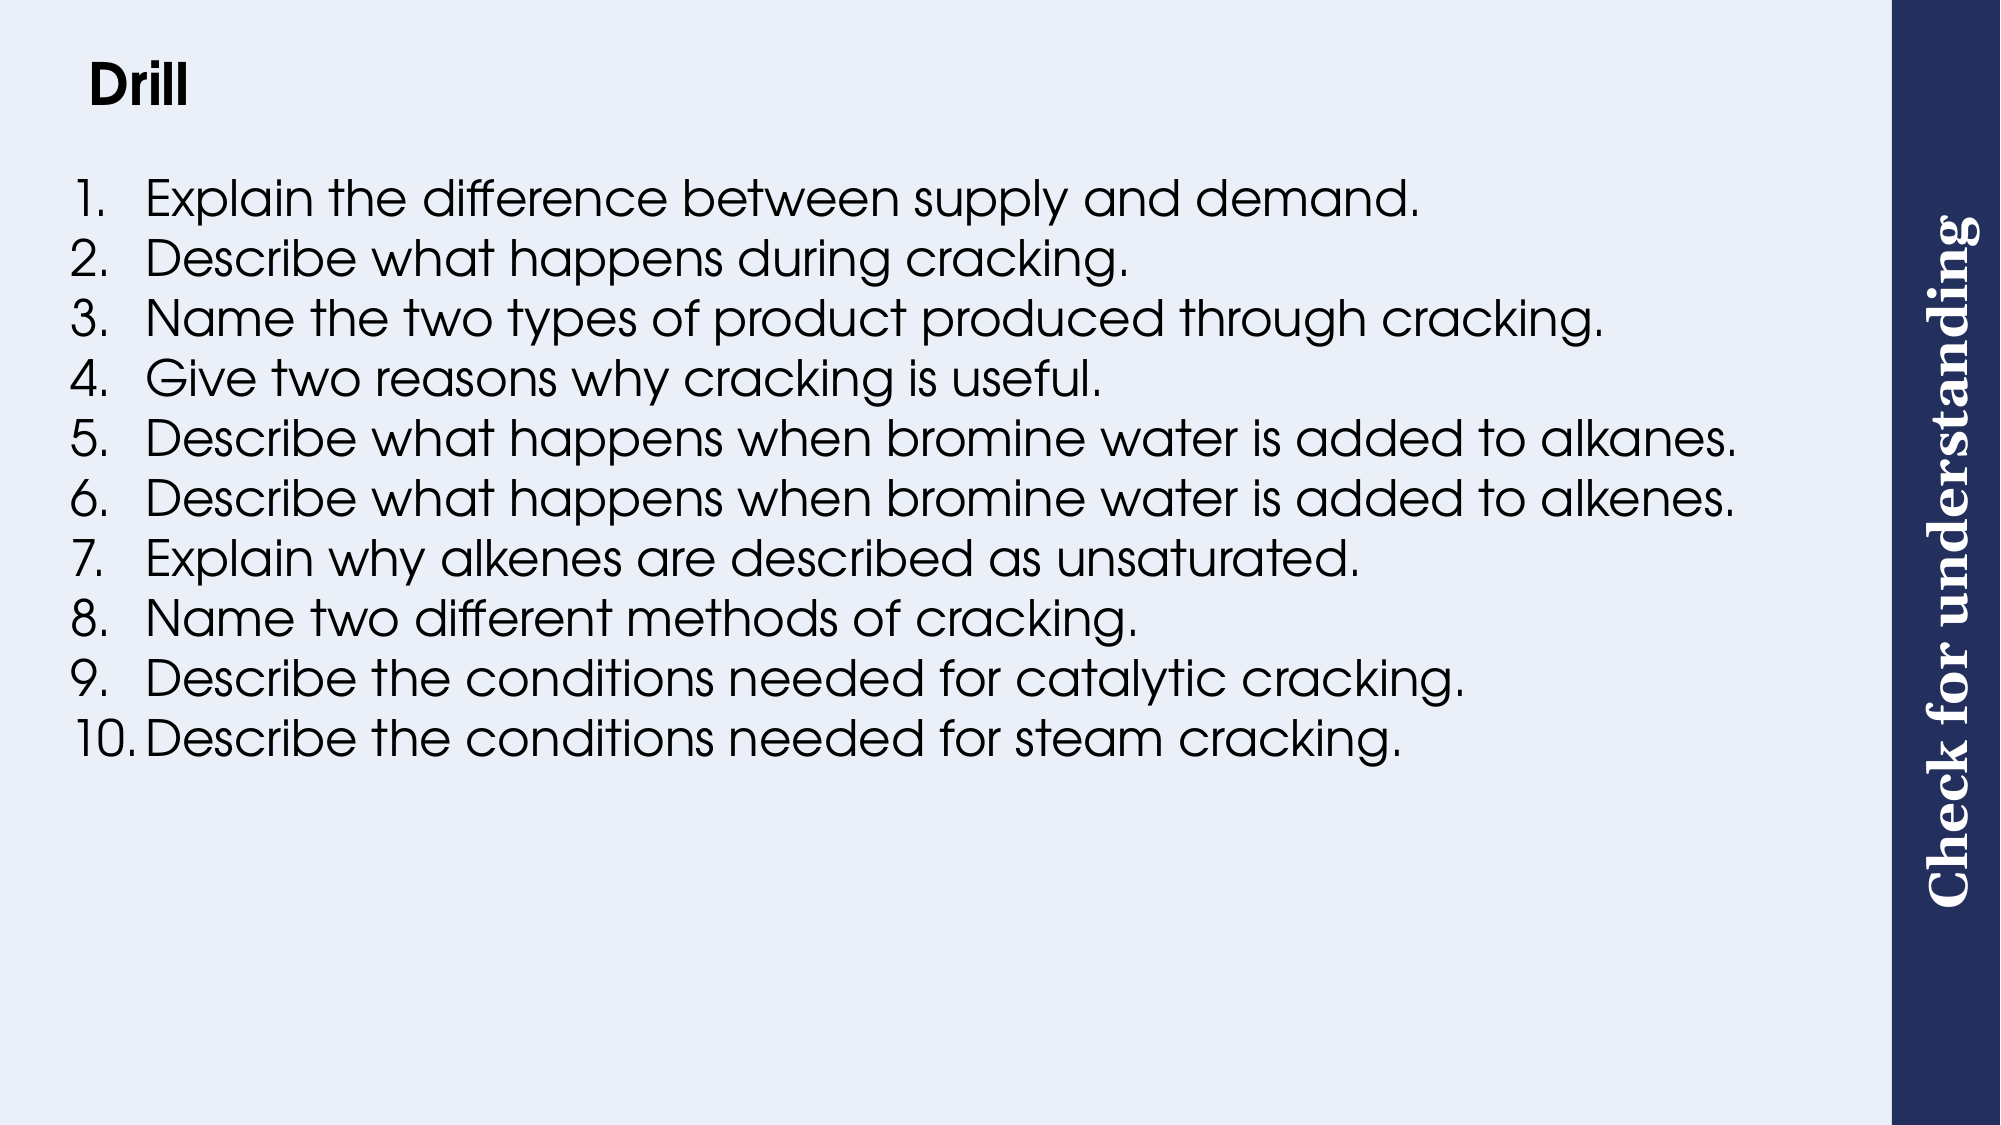

# Drill
Explain the difference between supply and demand.
Describe what happens during cracking.
Name the two types of product produced through cracking.
Give two reasons why cracking is useful.
Describe what happens when bromine water is added to alkanes.
Describe what happens when bromine water is added to alkenes.
Explain why alkenes are described as unsaturated.
Name two different methods of cracking.
Describe the conditions needed for catalytic cracking.
Describe the conditions needed for steam cracking.